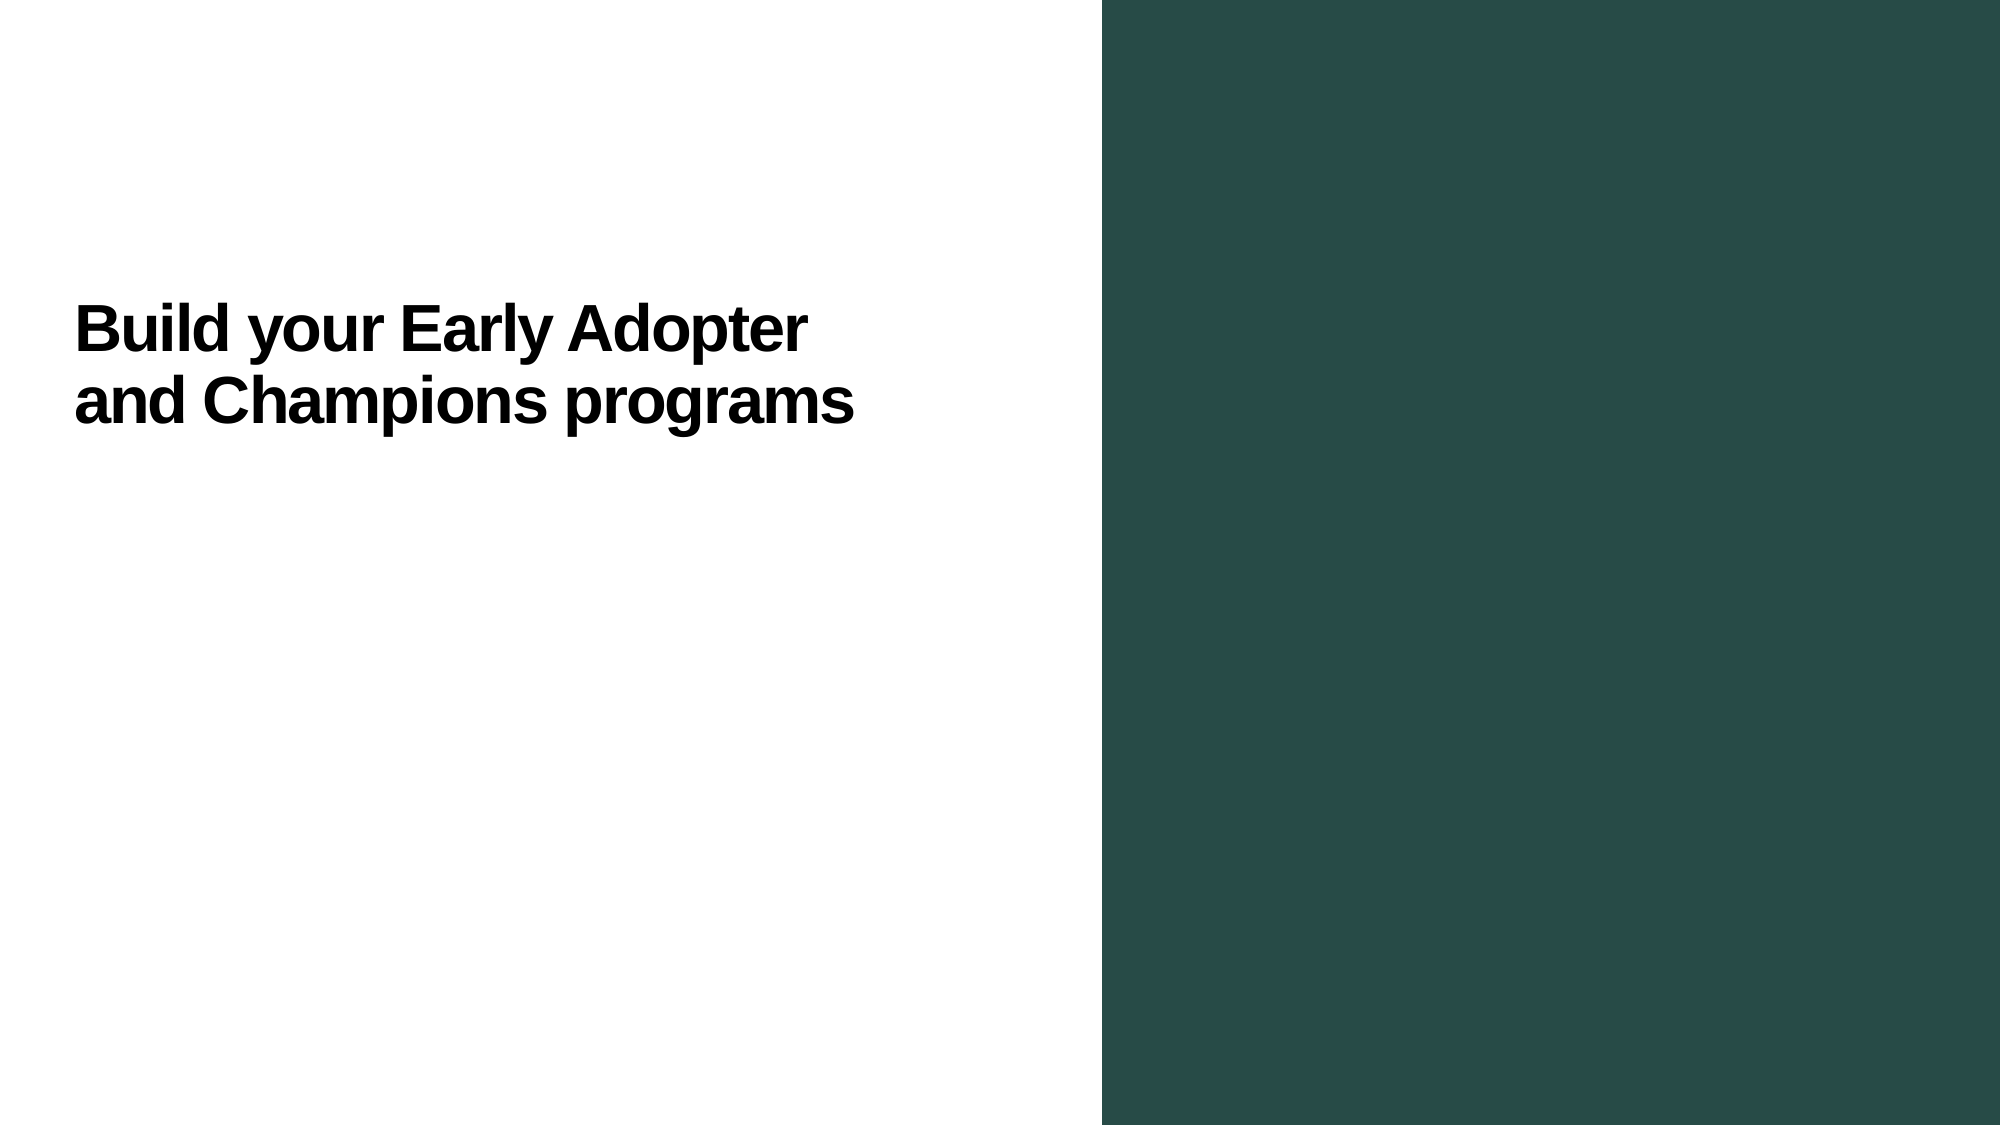

Build your Early Adopter and Champions programs